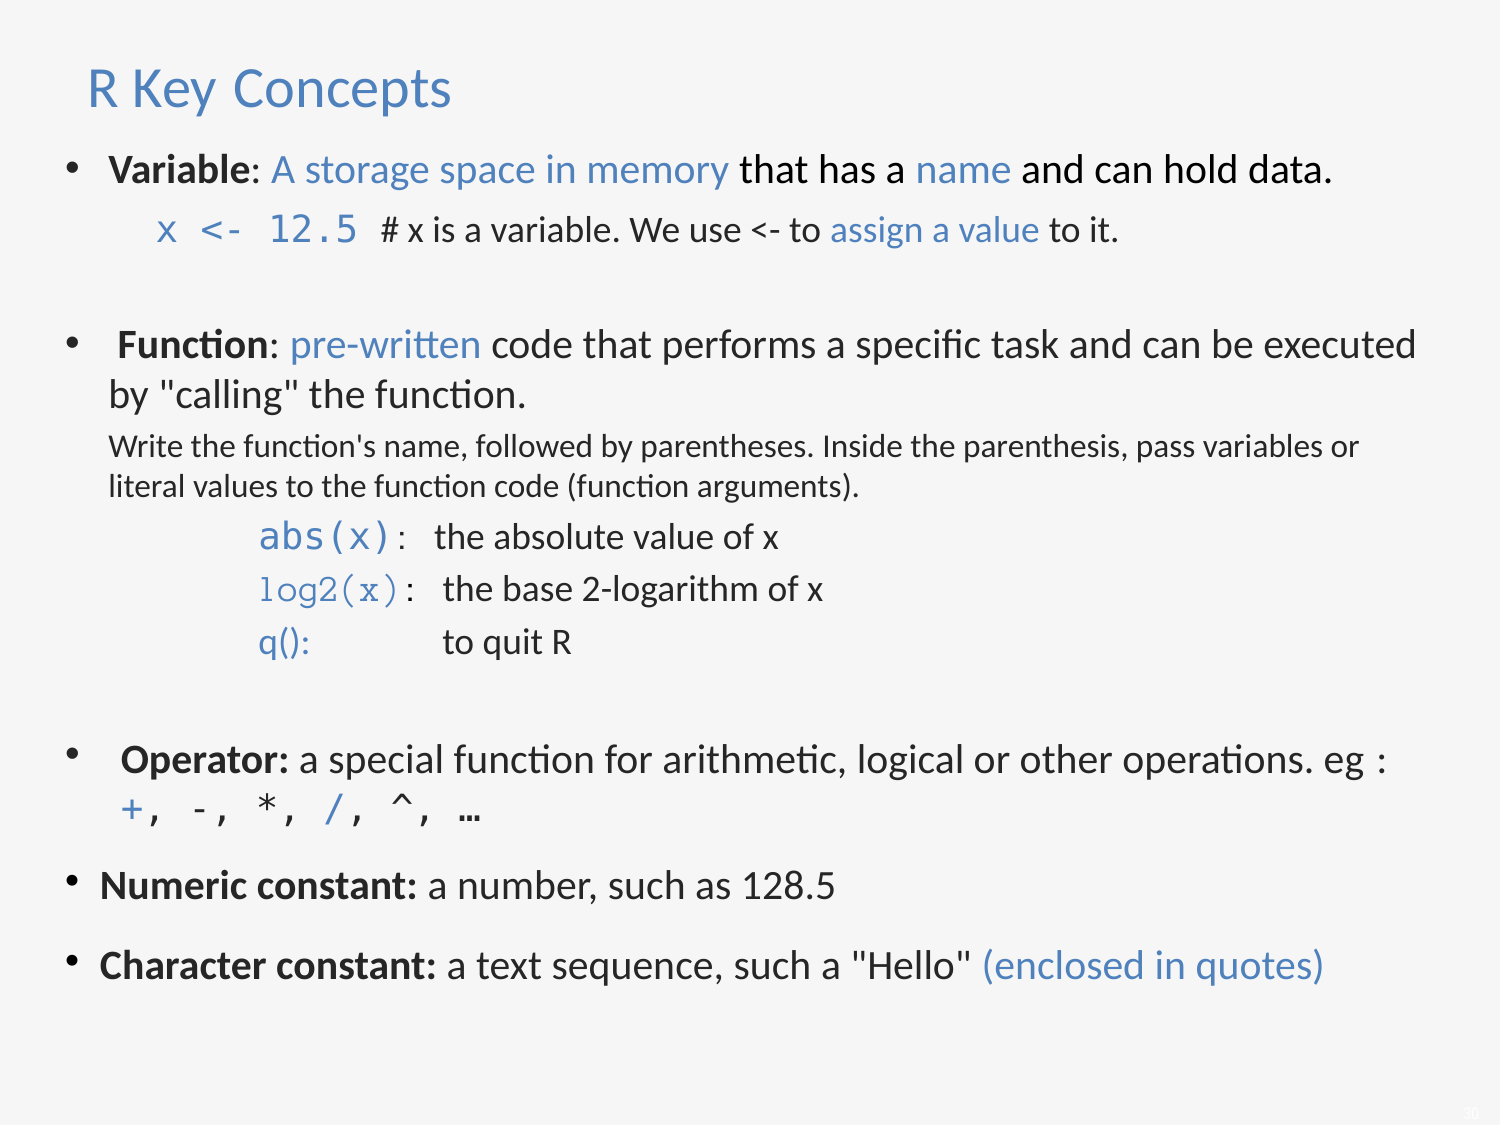

R Key Concepts
Variable: A storage space in memory that has a name and can hold data.
     x <- 12.5 # x is a variable. We use <- to assign a value to it.

 Function: pre-written code that performs a specific task and can be executed by "calling" the function.
Write the function's name, followed by parentheses. Inside the parenthesis, pass variables or literal values to the function code (function arguments).
  	abs(x): the absolute value of x
	log2(x): the base 2-logarithm of x
	q():	    to quit R

Operator: a special function for arithmetic, logical or other operations. eg :  +, -, *, /, ^, …
Numeric constant: a number, such as 128.5
Character constant: a text sequence, such a "Hello" (enclosed in quotes)